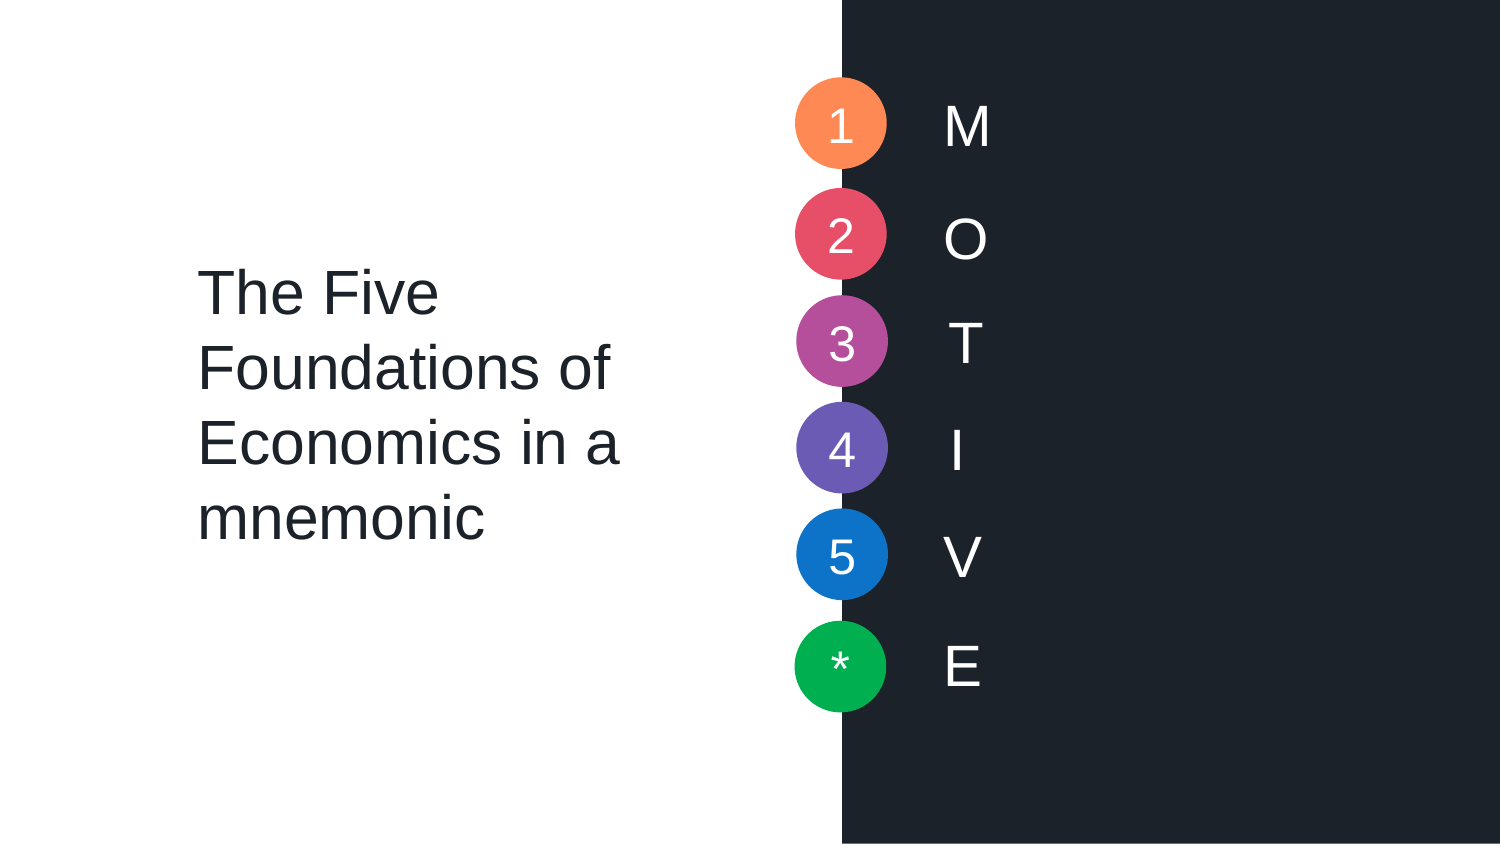

1
M
2
O
The Five Foundations of Economics in a mnemonic
3
T
4
I
5
V
*
E